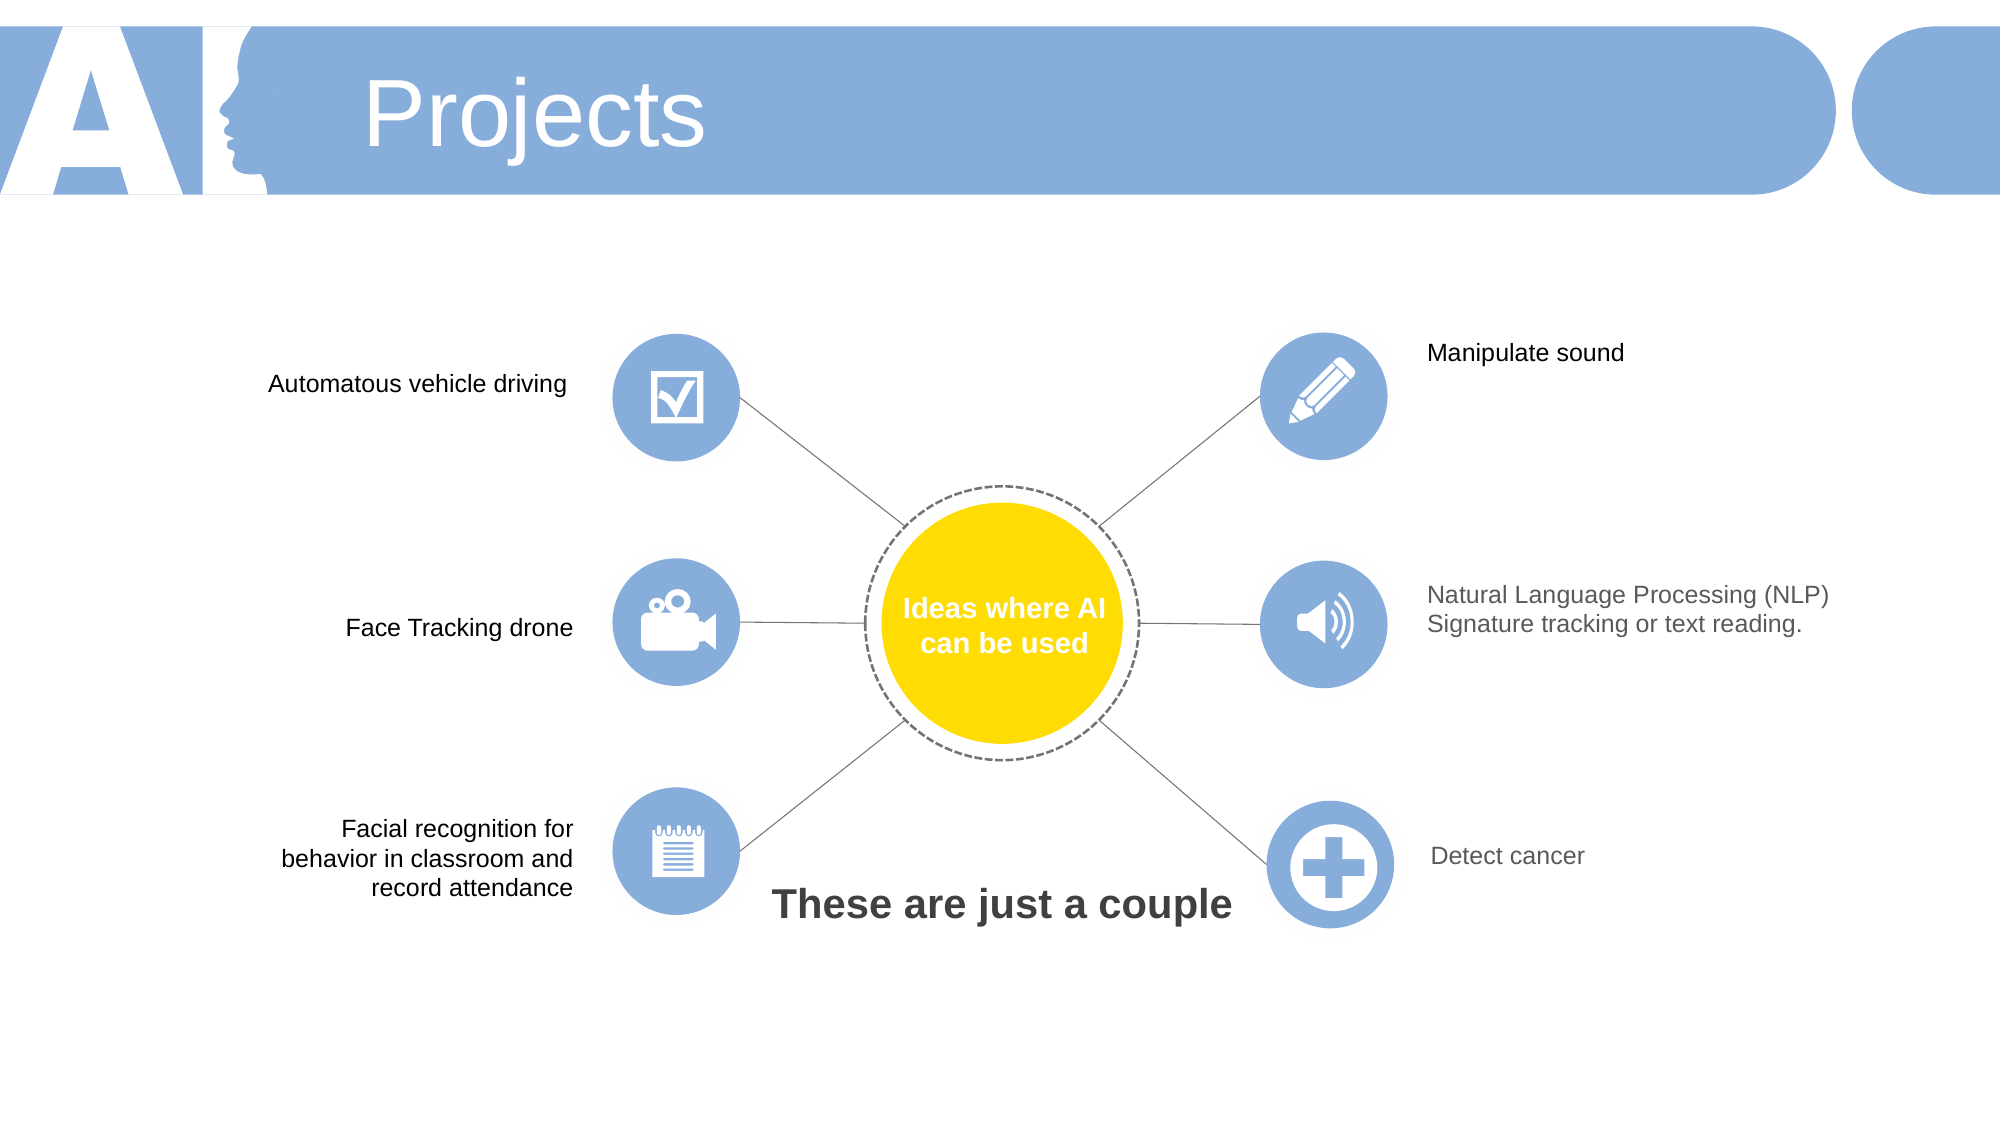

Projects
Manipulate sound

Automatous vehicle driving

Natural Language Processing (NLP) Signature tracking or text reading.
Ideas where AI can be used

Face Tracking drone

Facial recognition for behavior in classroom and record attendance

Detect cancer
These are just a couple